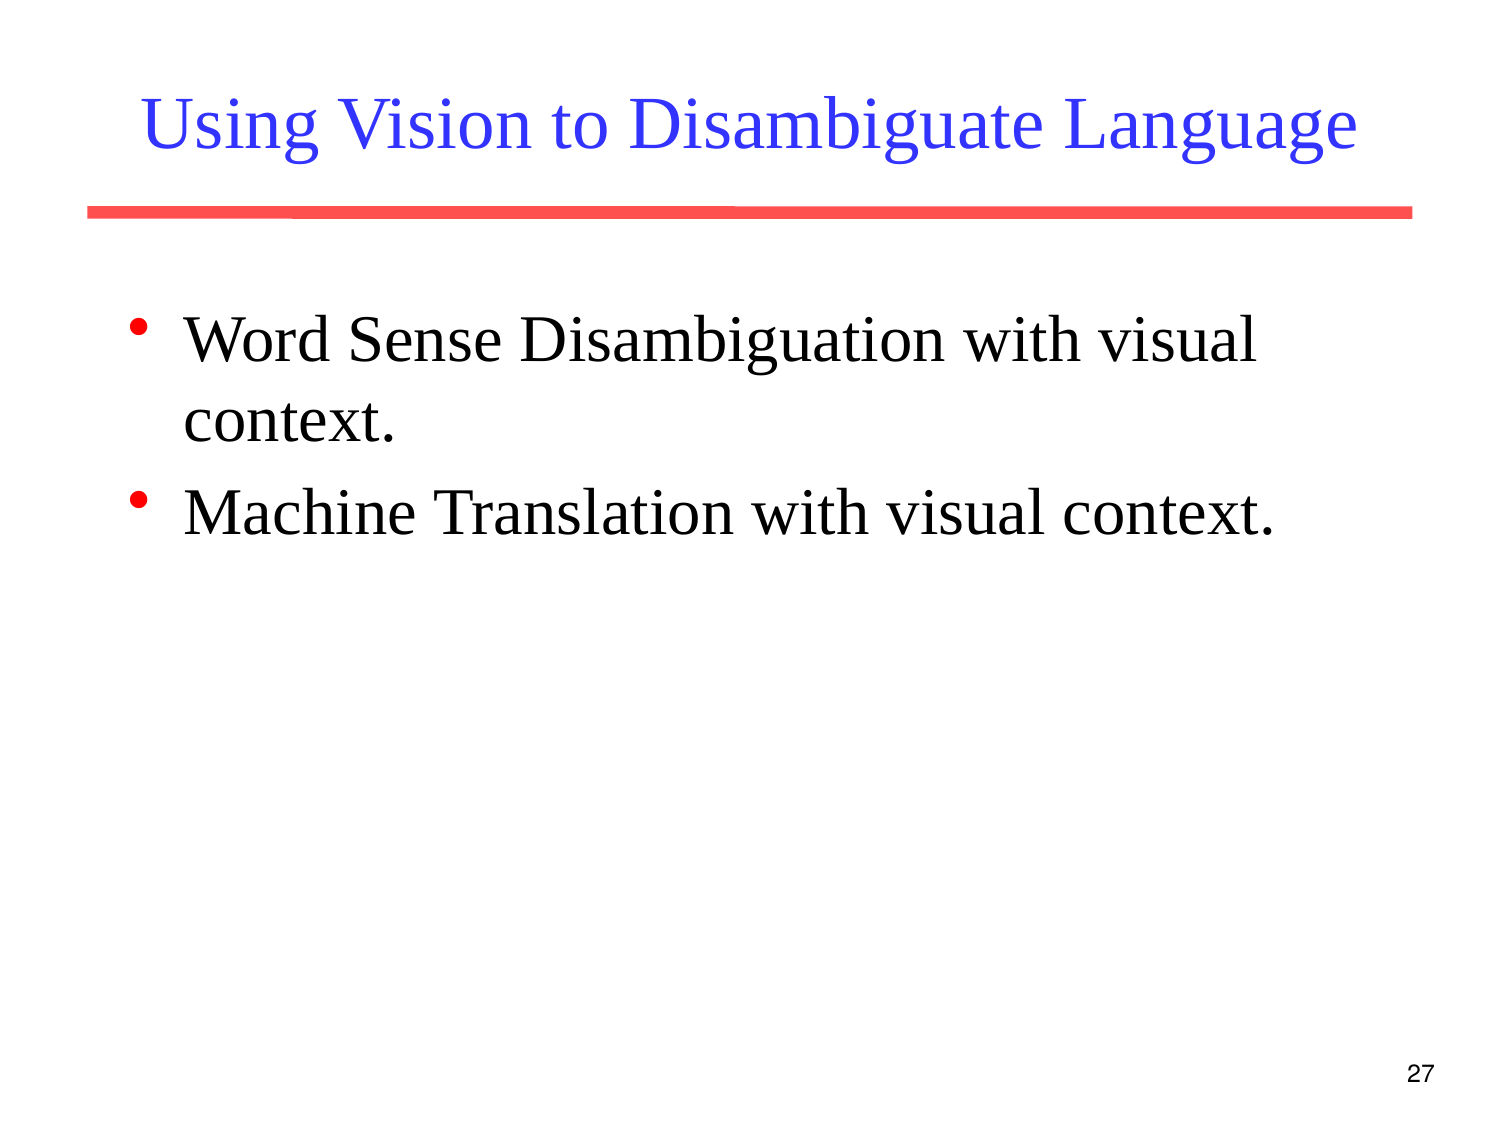

# Using Vision to Disambiguate Language
Word Sense Disambiguation with visual context.
Machine Translation with visual context.

27